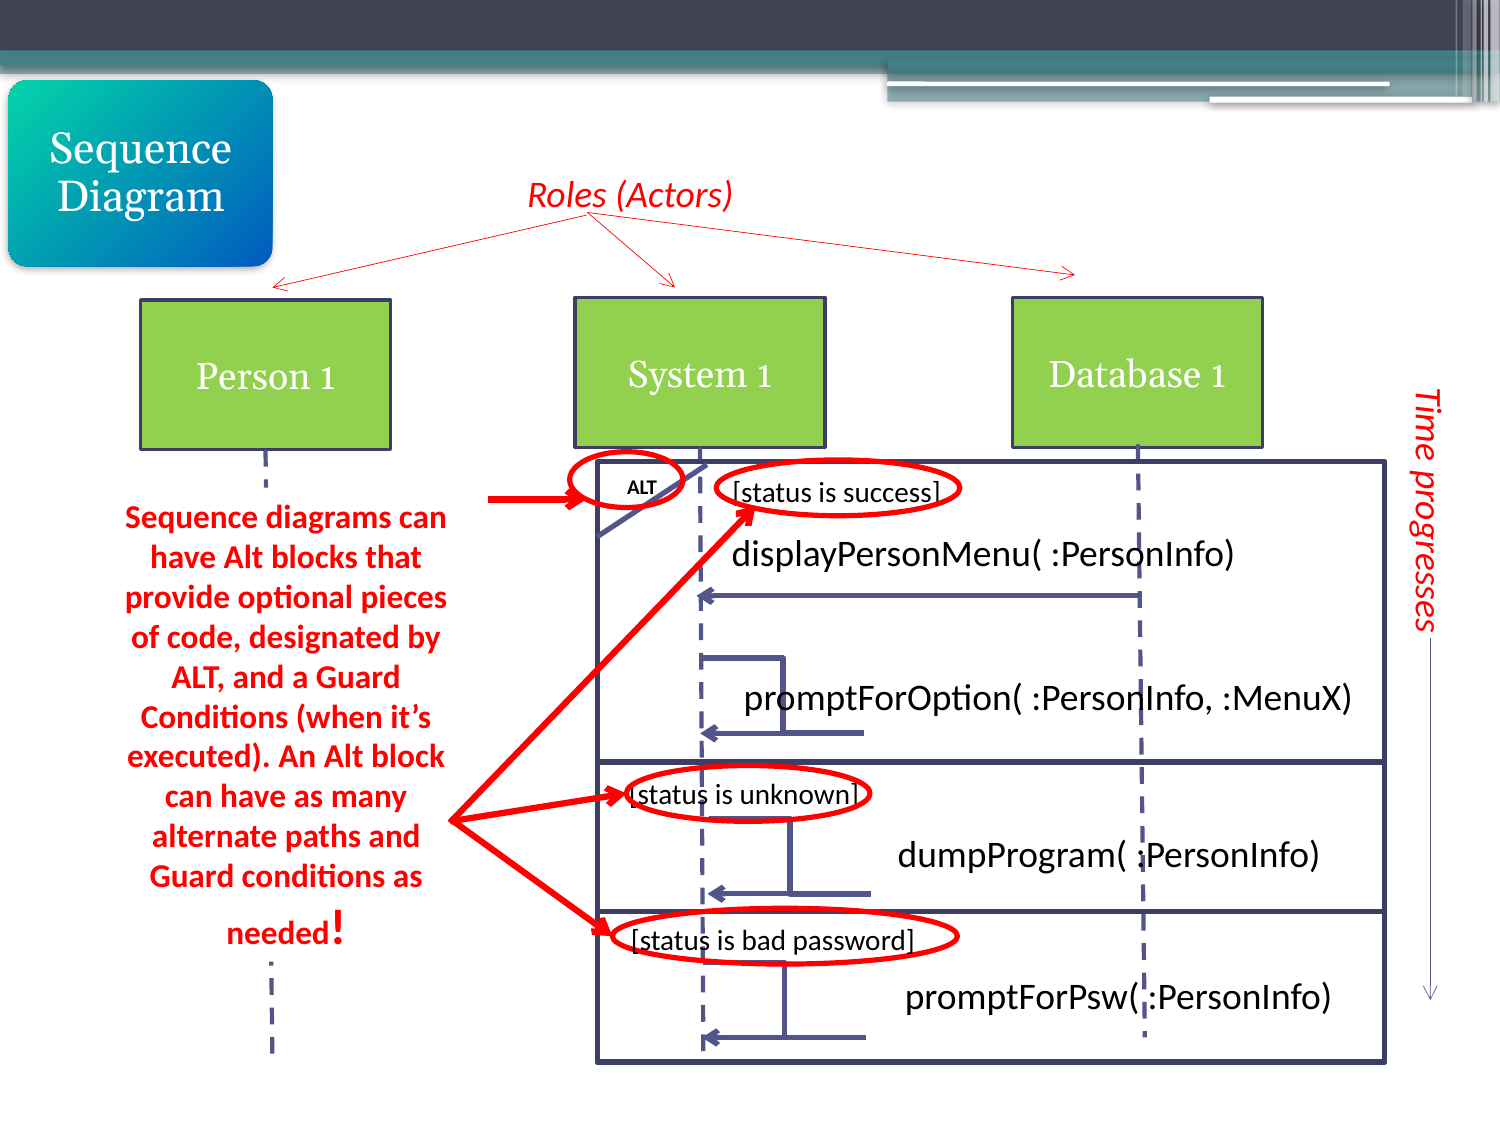

Sequence Diagram
Roles (Actors)
System 1
Database 1
Person 1

Sequence diagrams can have Alt blocks that provide optional pieces of code, designated by ALT, and a Guard Conditions (when it’s executed). An Alt block can have as many alternate paths and Guard conditions as needed!

[status is bad password]

ALT
[status is success]
displayPersonMenu( :PersonInfo)
Time progresses
promptForOption( :PersonInfo, :MenuX)

[status is unknown]
dumpProgram( :PersonInfo)

promptForPsw( :PersonInfo)